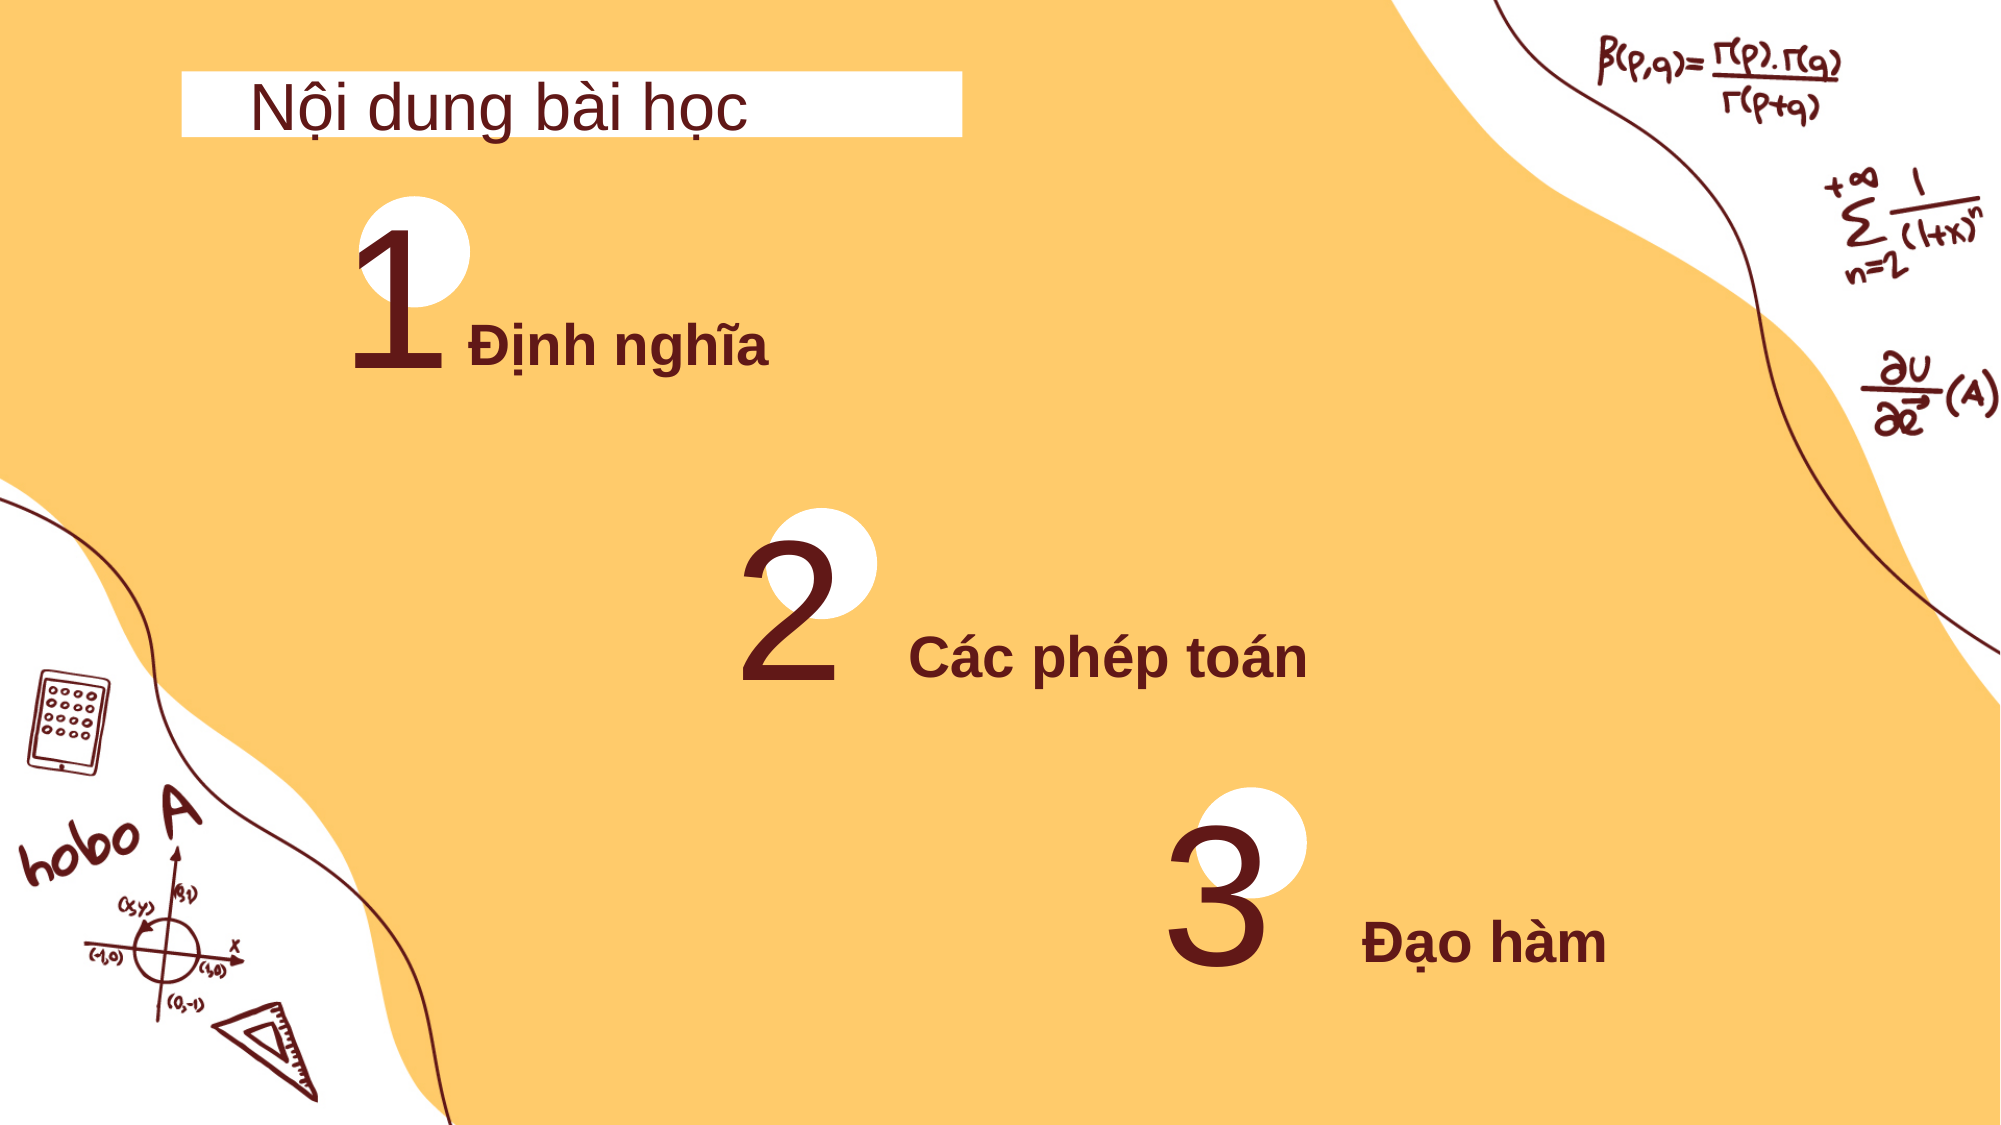

Nội dung bài học

1

Định nghĩa
2

Các phép toán
3

Đạo hàm